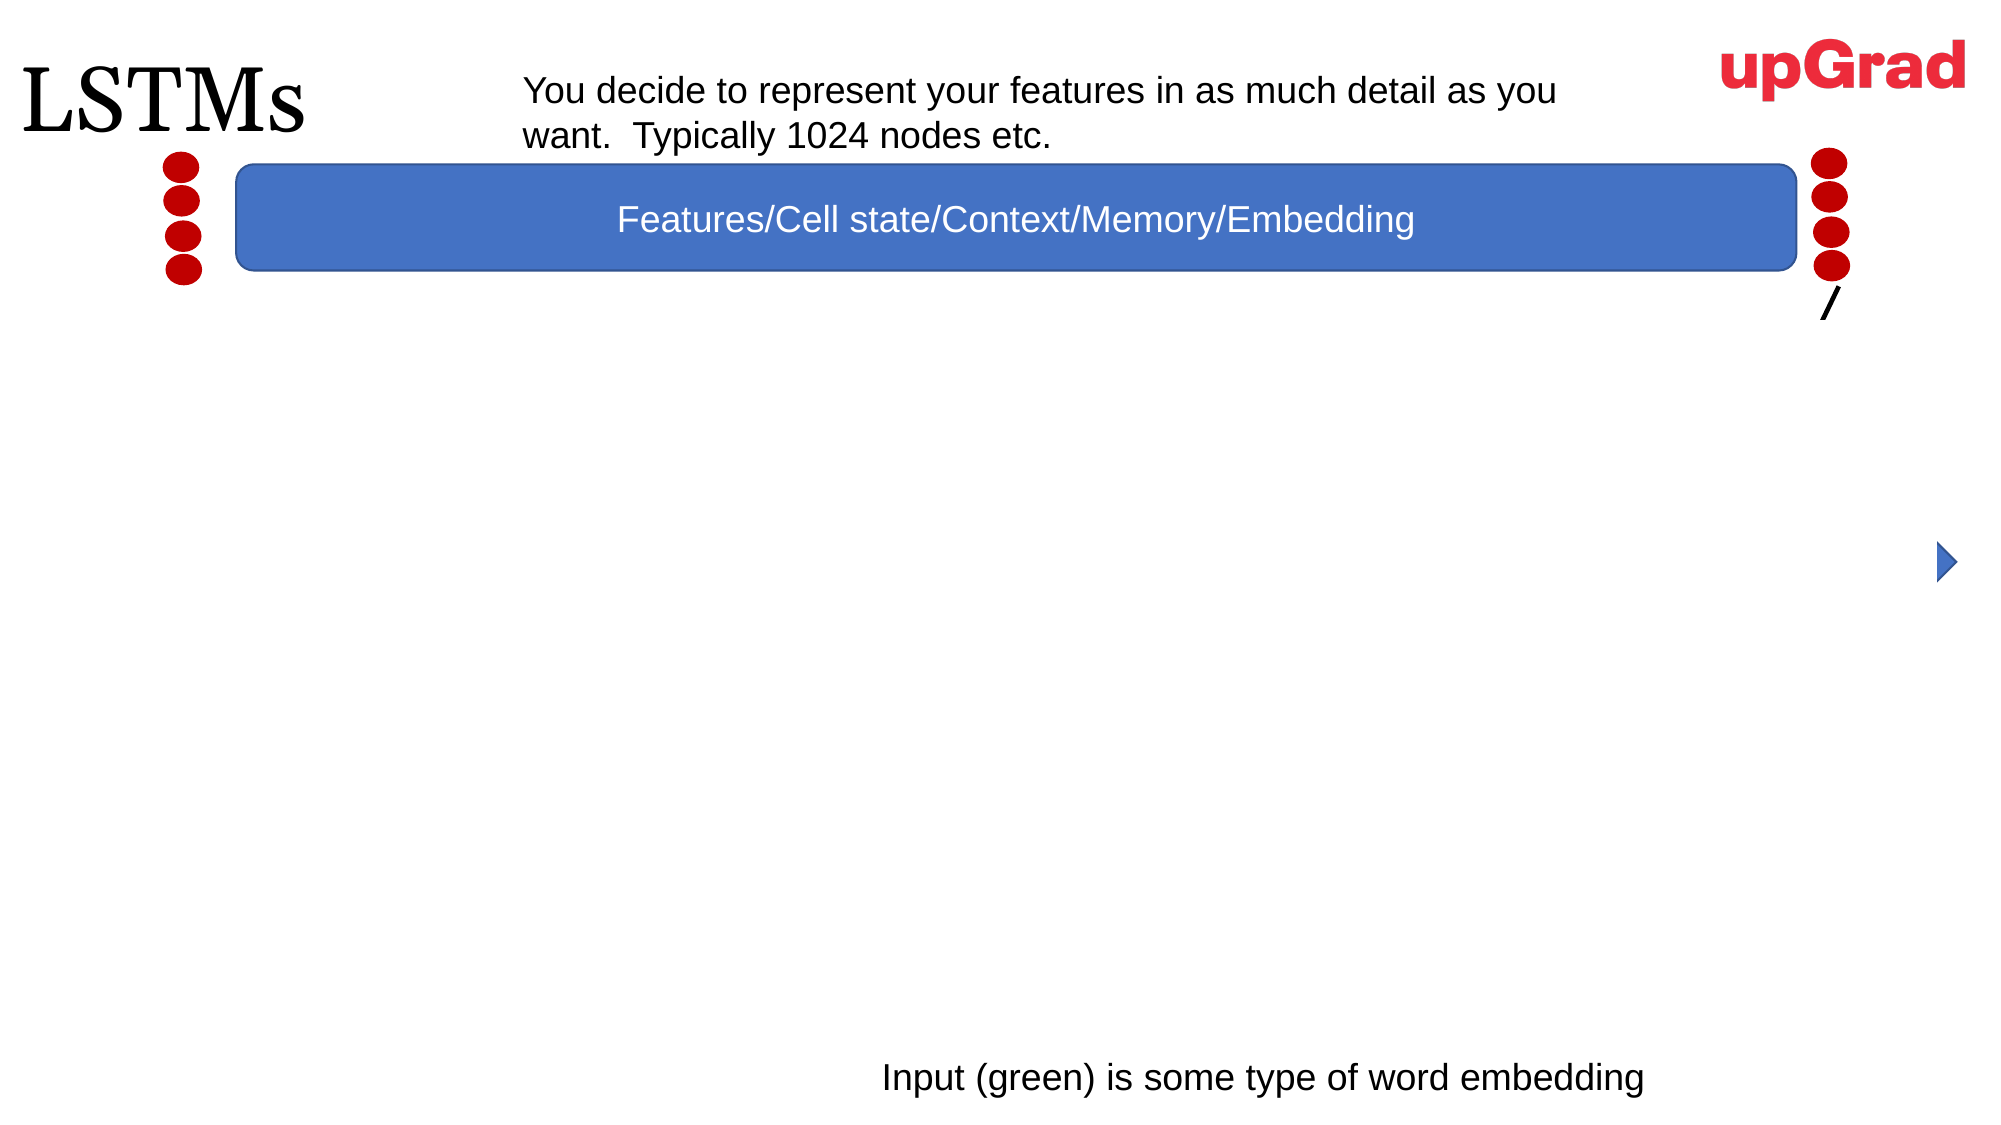

# LSTMs
You decide to represent your features in as much detail as you want.  Typically 1024 nodes etc.

Features/Cell state/Context/Memory/Embedding

tanh

Forget gate (outputs are sigmoids (mostly 0 to 1)

Gate (outputs are 0 to 1)

Learning Gate (outputs are 0 to 1)

What to add (outputs are -1 to 1 or RELU)

Input (green) is some type of word embedding